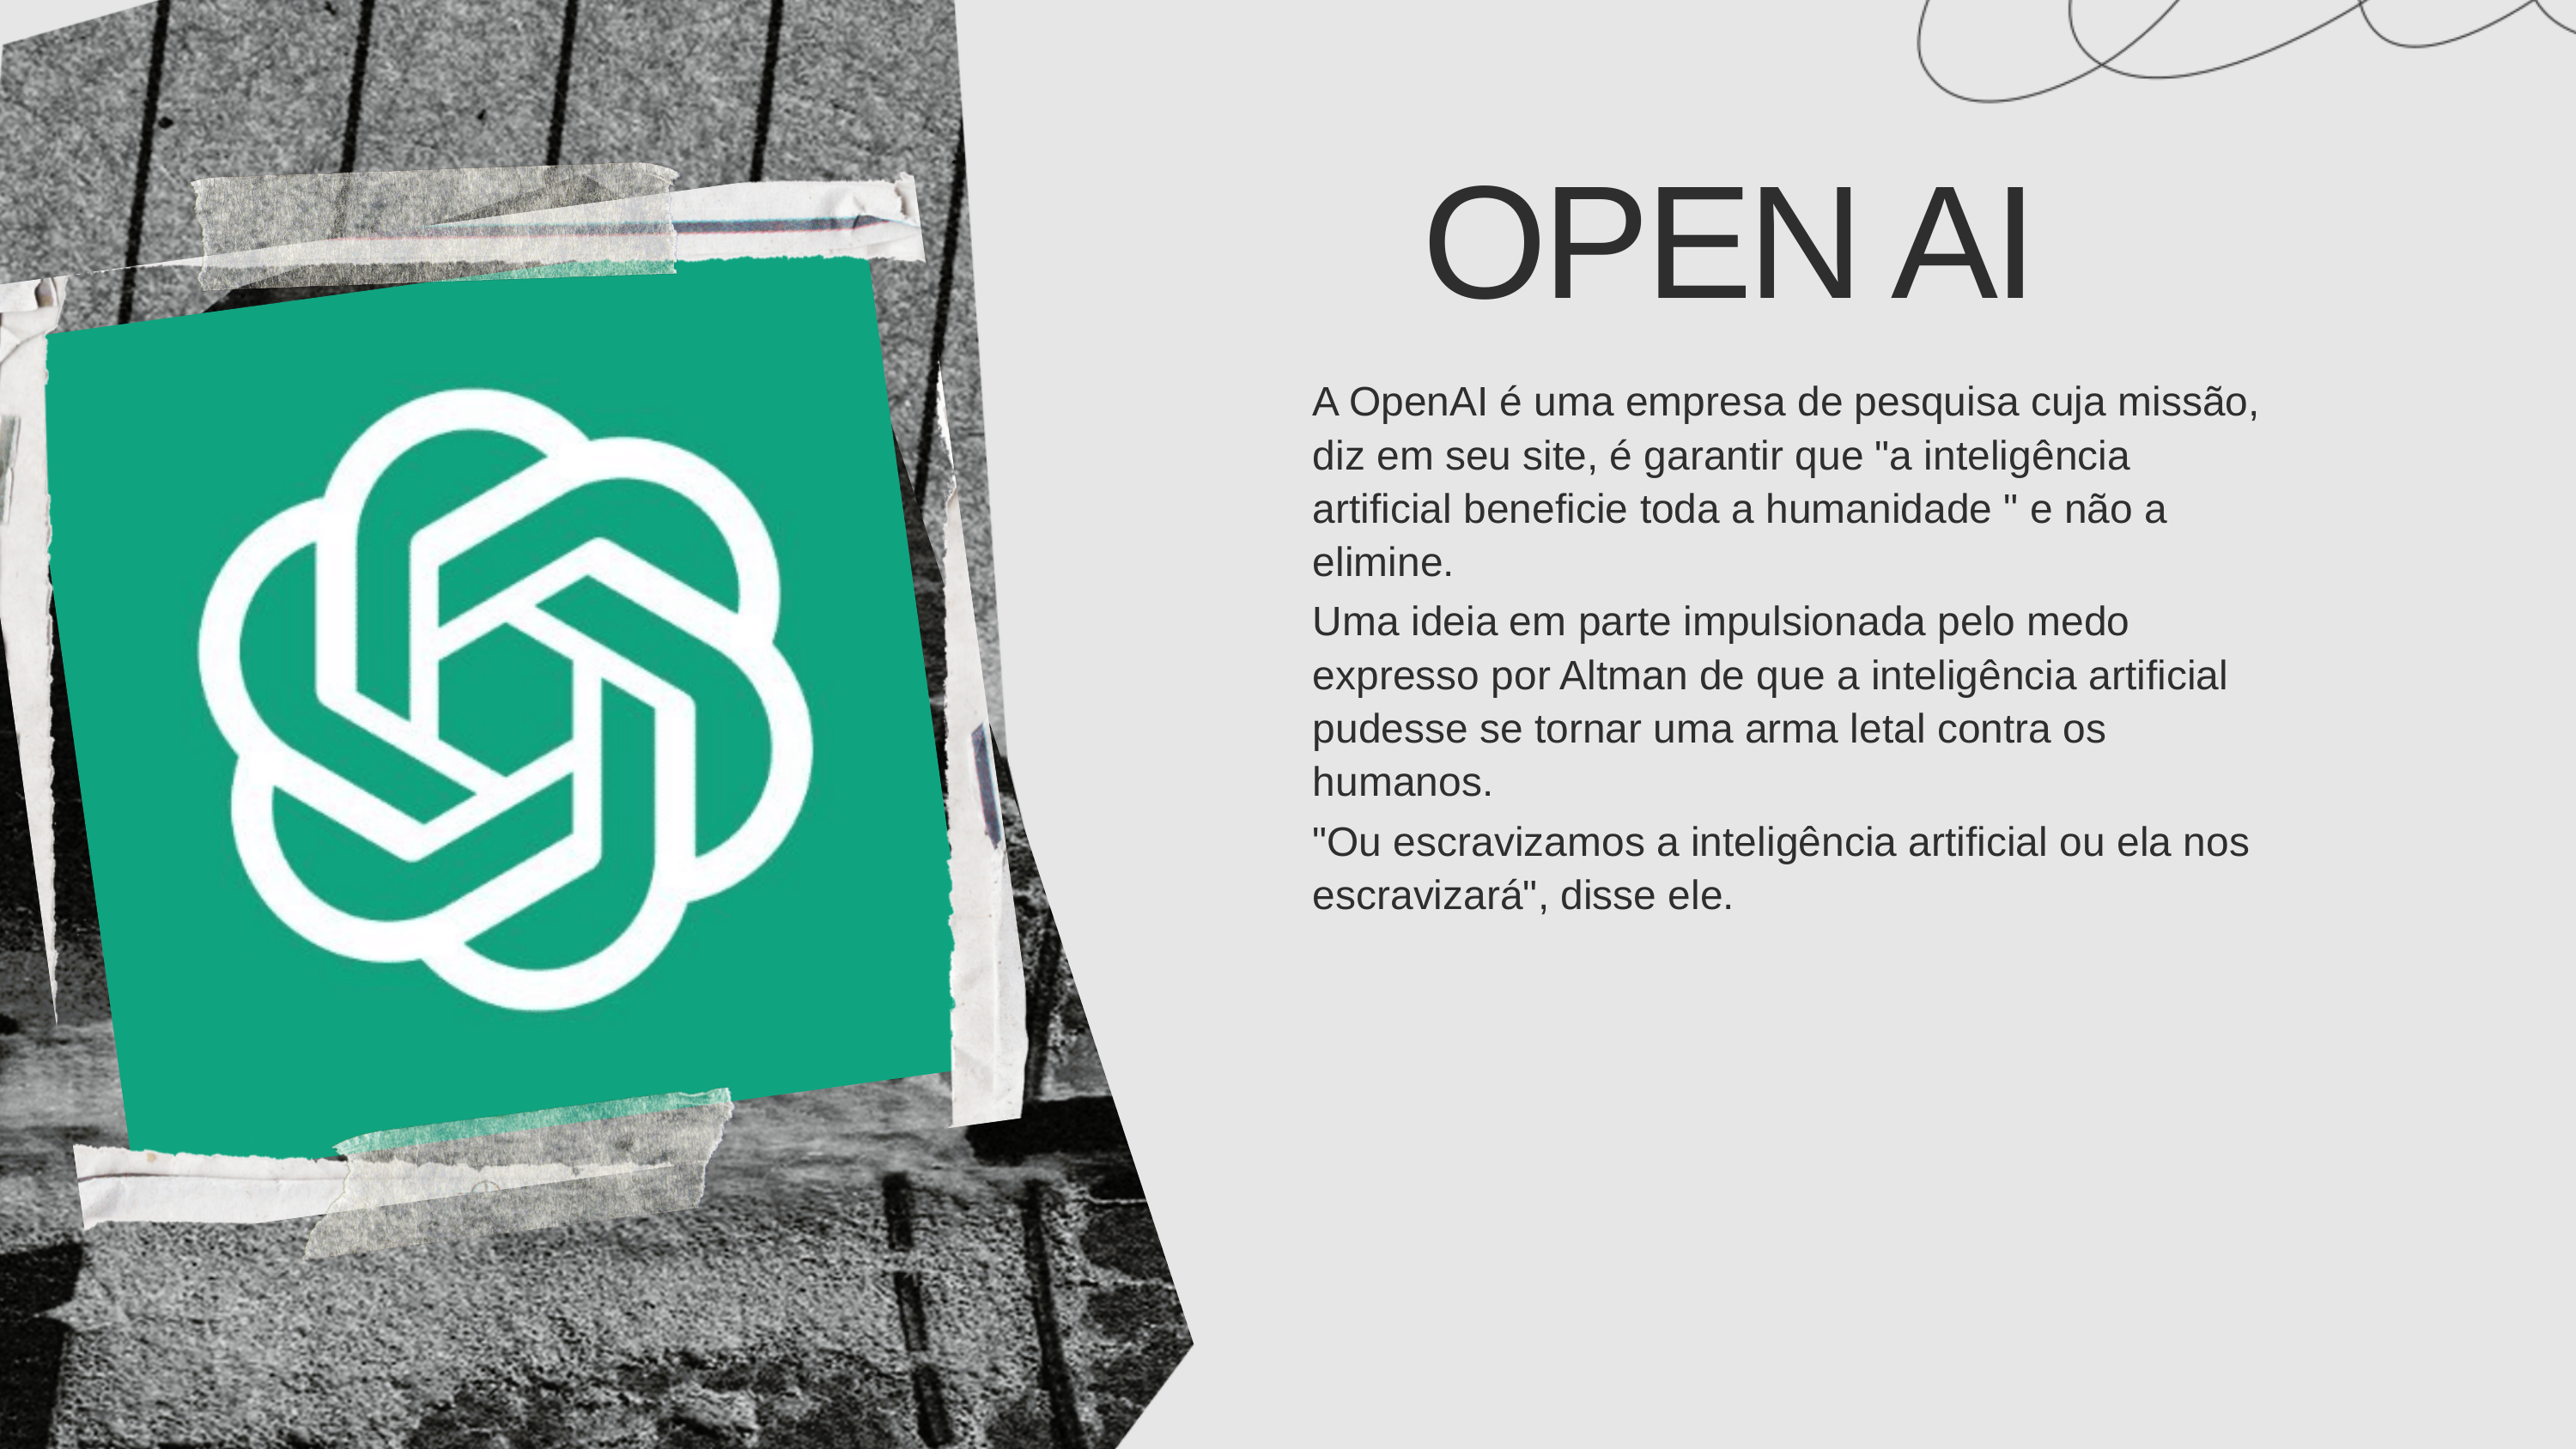

OPEN AI

A OpenAI é uma empresa de pesquisa cuja missão, diz em seu site, é garantir que "a inteligência artificial beneficie toda a humanidade " e não a elimine.
Uma ideia em parte impulsionada pelo medo expresso por Altman de que a inteligência artificial pudesse se tornar uma arma letal contra os humanos.
"Ou escravizamos a inteligência artificial ou ela nos escravizará", disse ele.